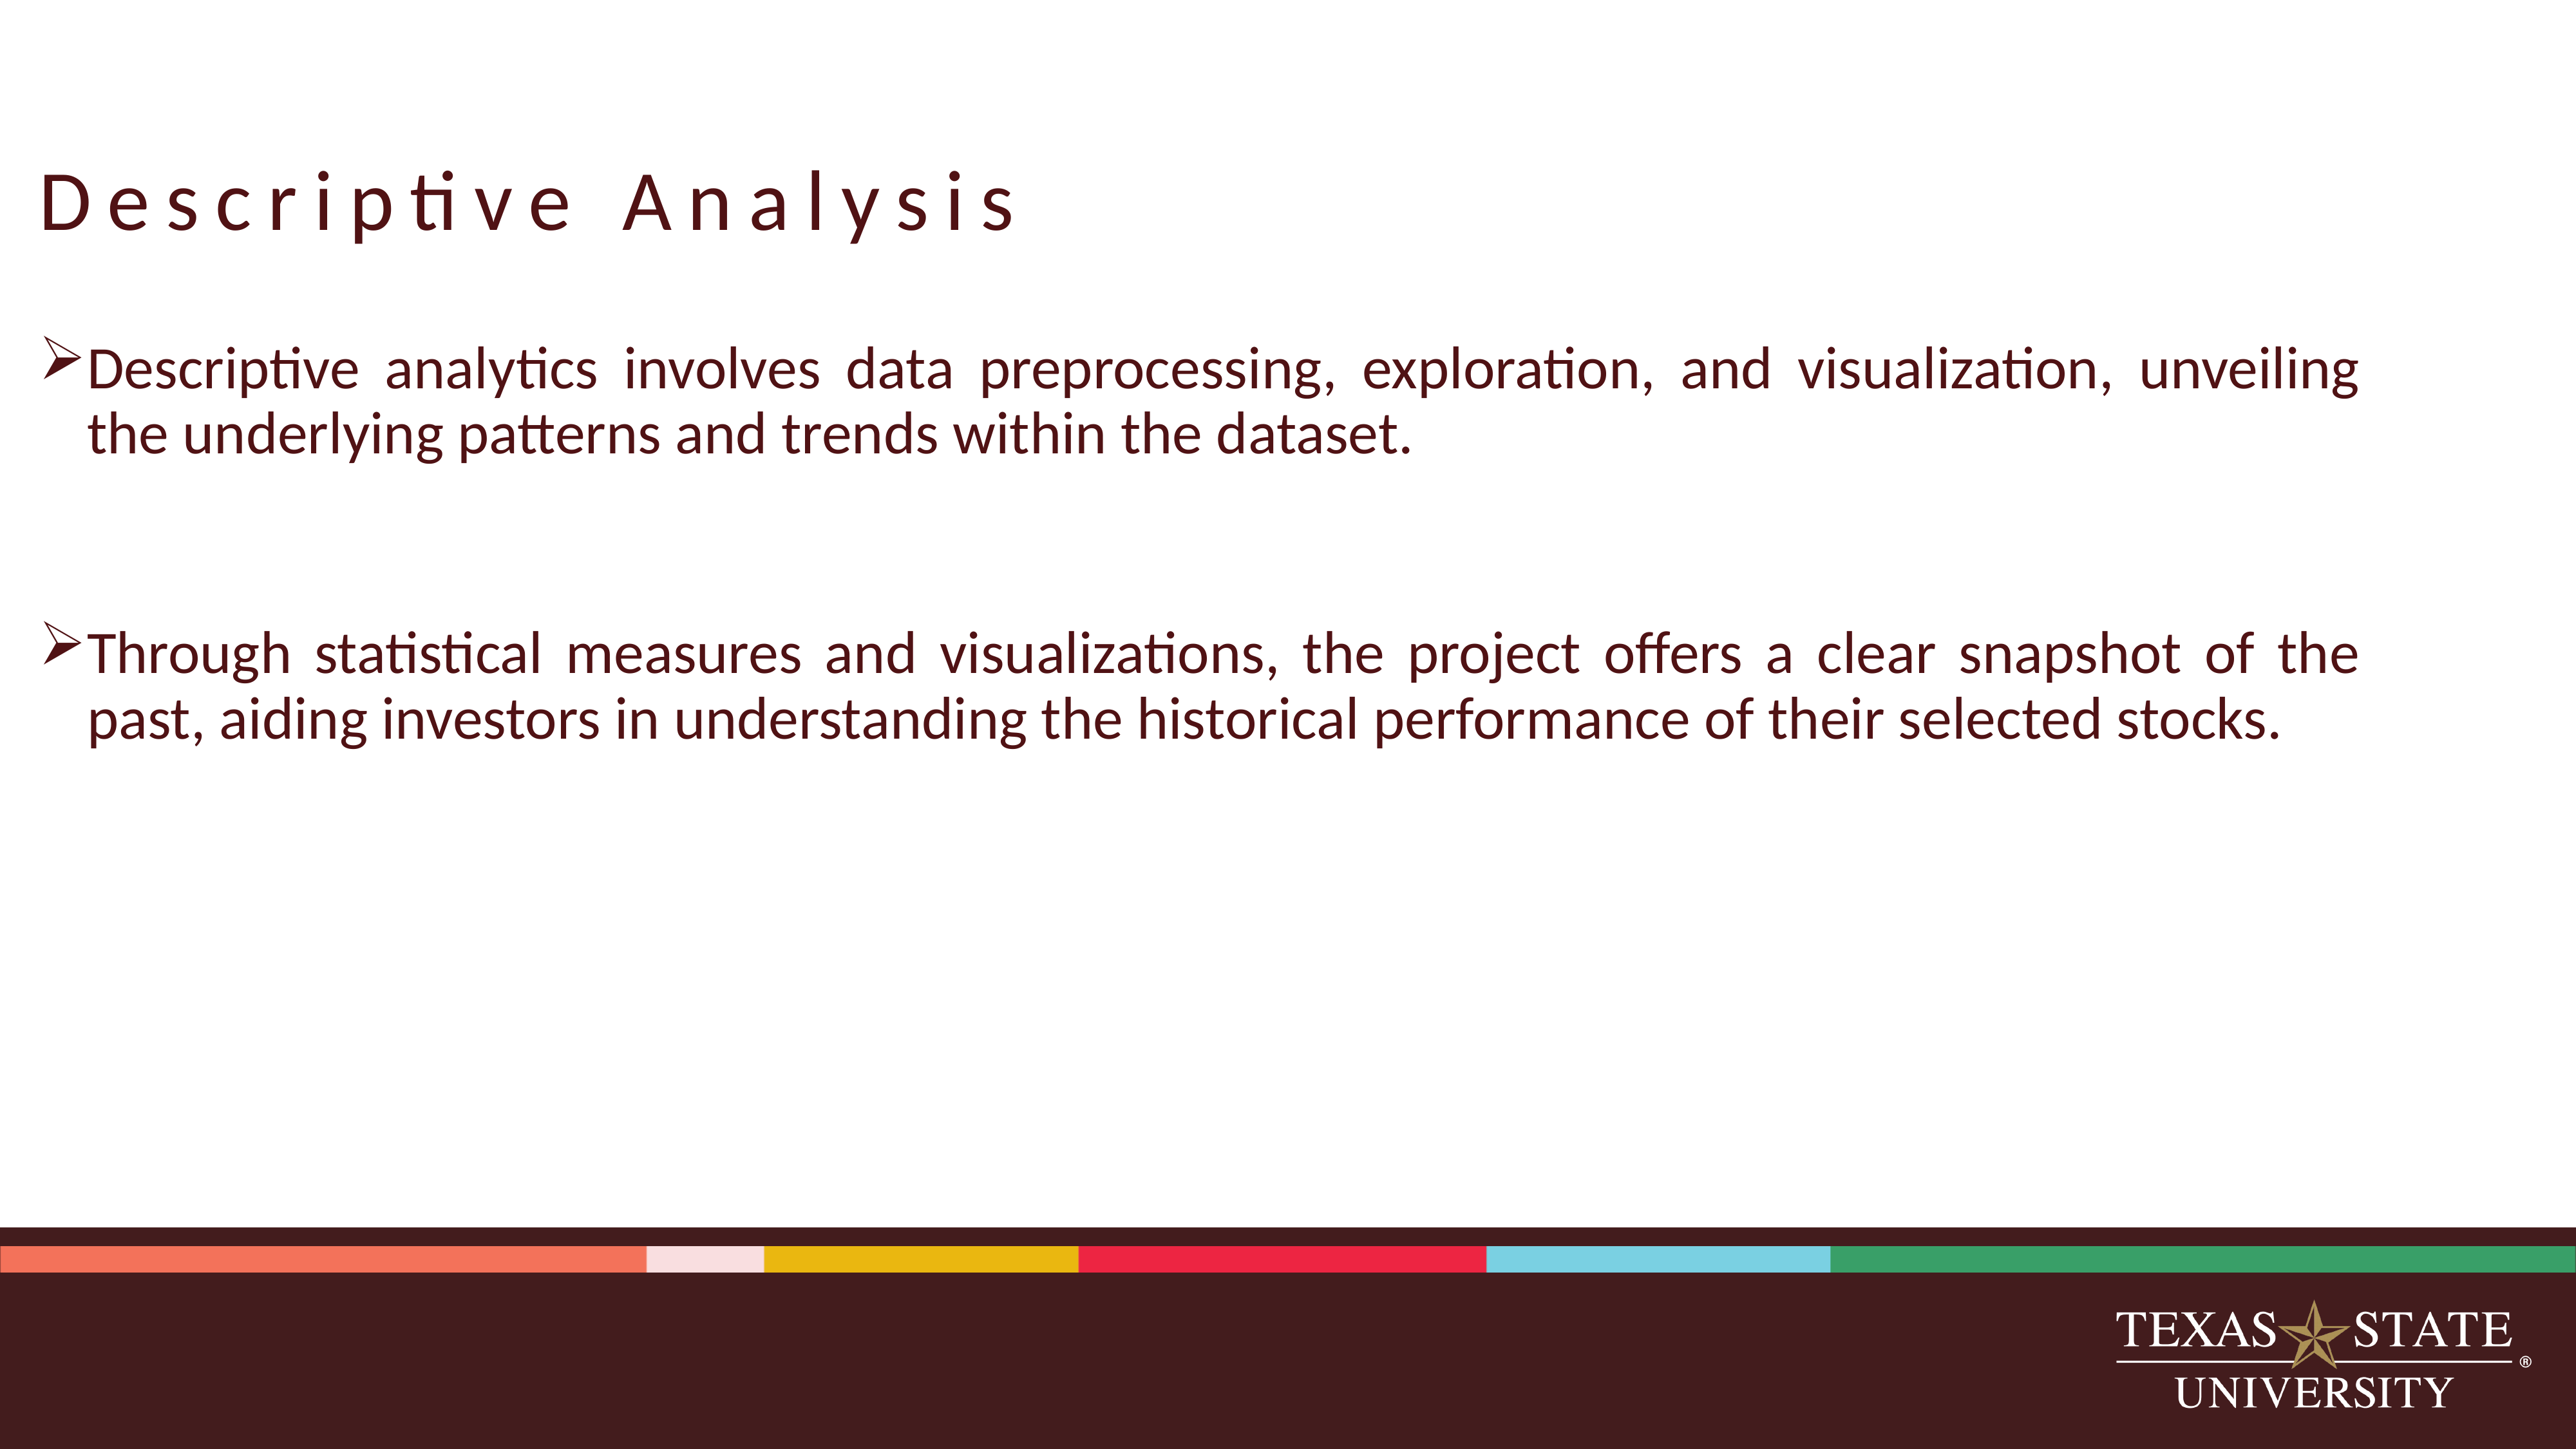

# Descriptive Analysis
Descriptive analytics involves data preprocessing, exploration, and visualization, unveiling the underlying patterns and trends within the dataset.

Through statistical measures and visualizations, the project offers a clear snapshot of the past, aiding investors in understanding the historical performance of their selected stocks.